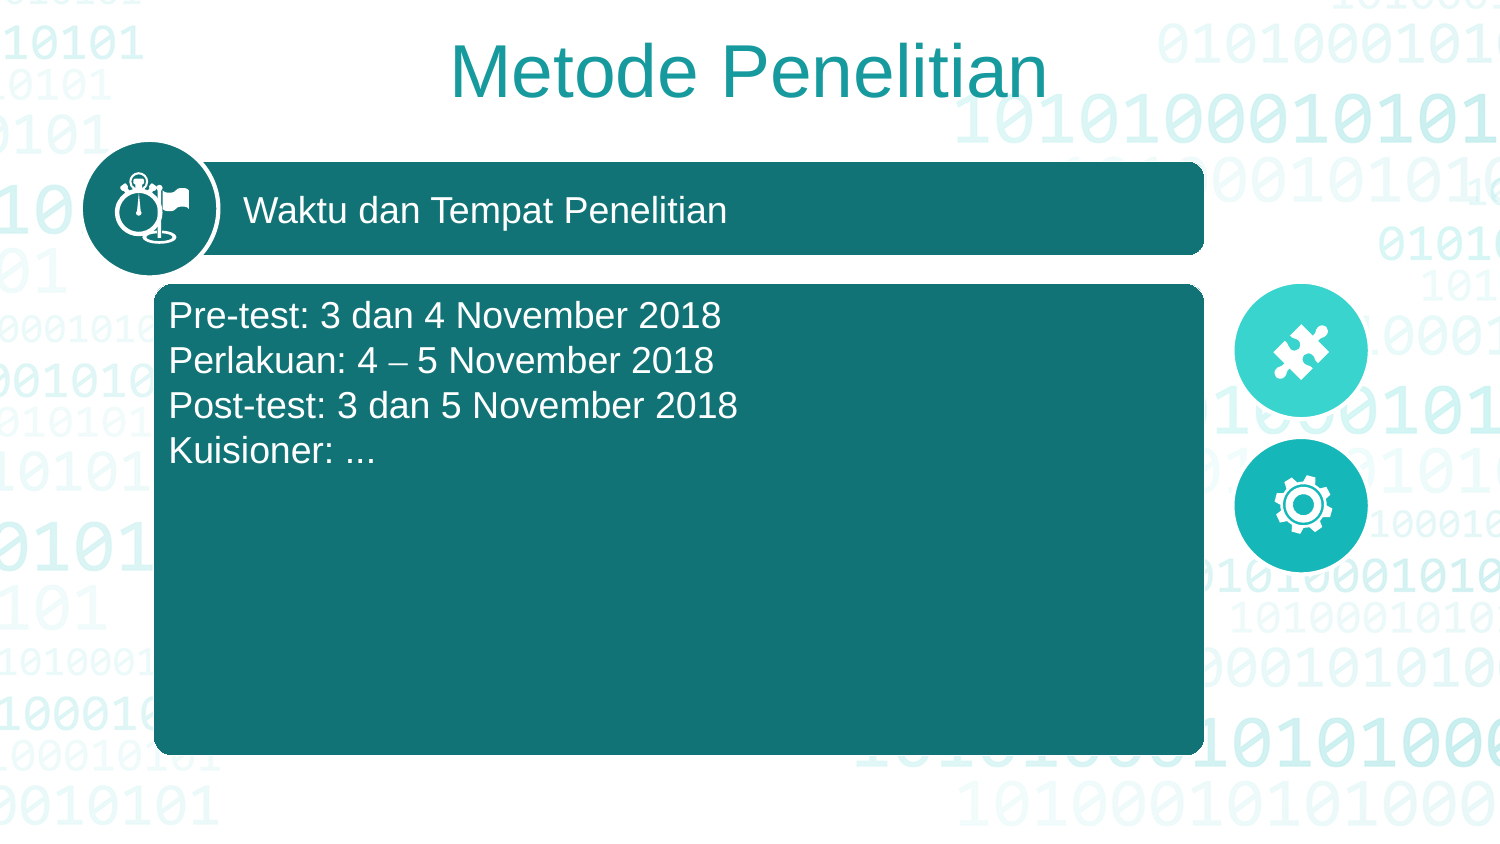

Metode Penelitian

      Waktu dan Tempat Penelitian

Pre-test: 3 dan 4 November 2018
Perlakuan: 4 – 5 November 2018
Post-test: 3 dan 5 November 2018
Kuisioner: ...